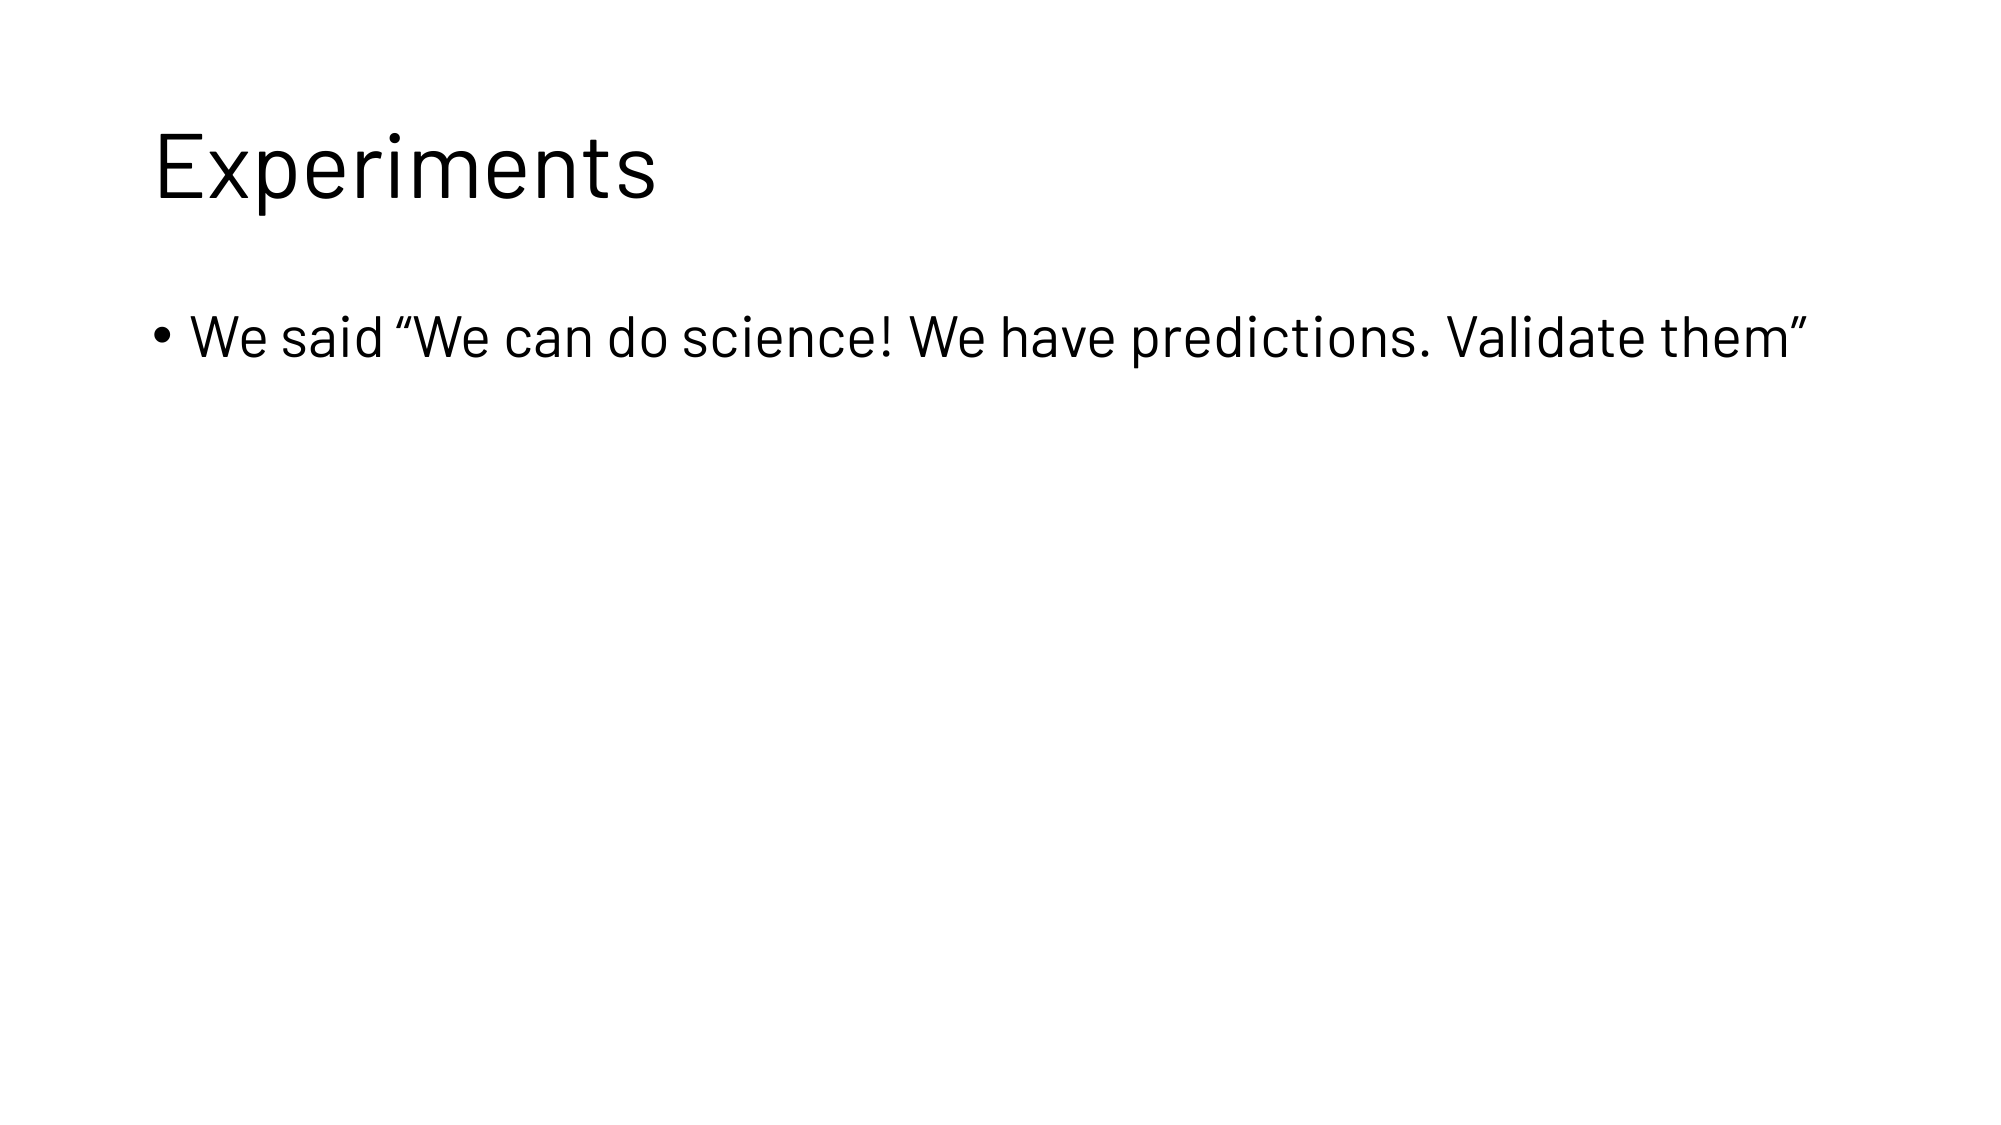

# Experiments
We said “We can do science! We have predictions. Validate them”